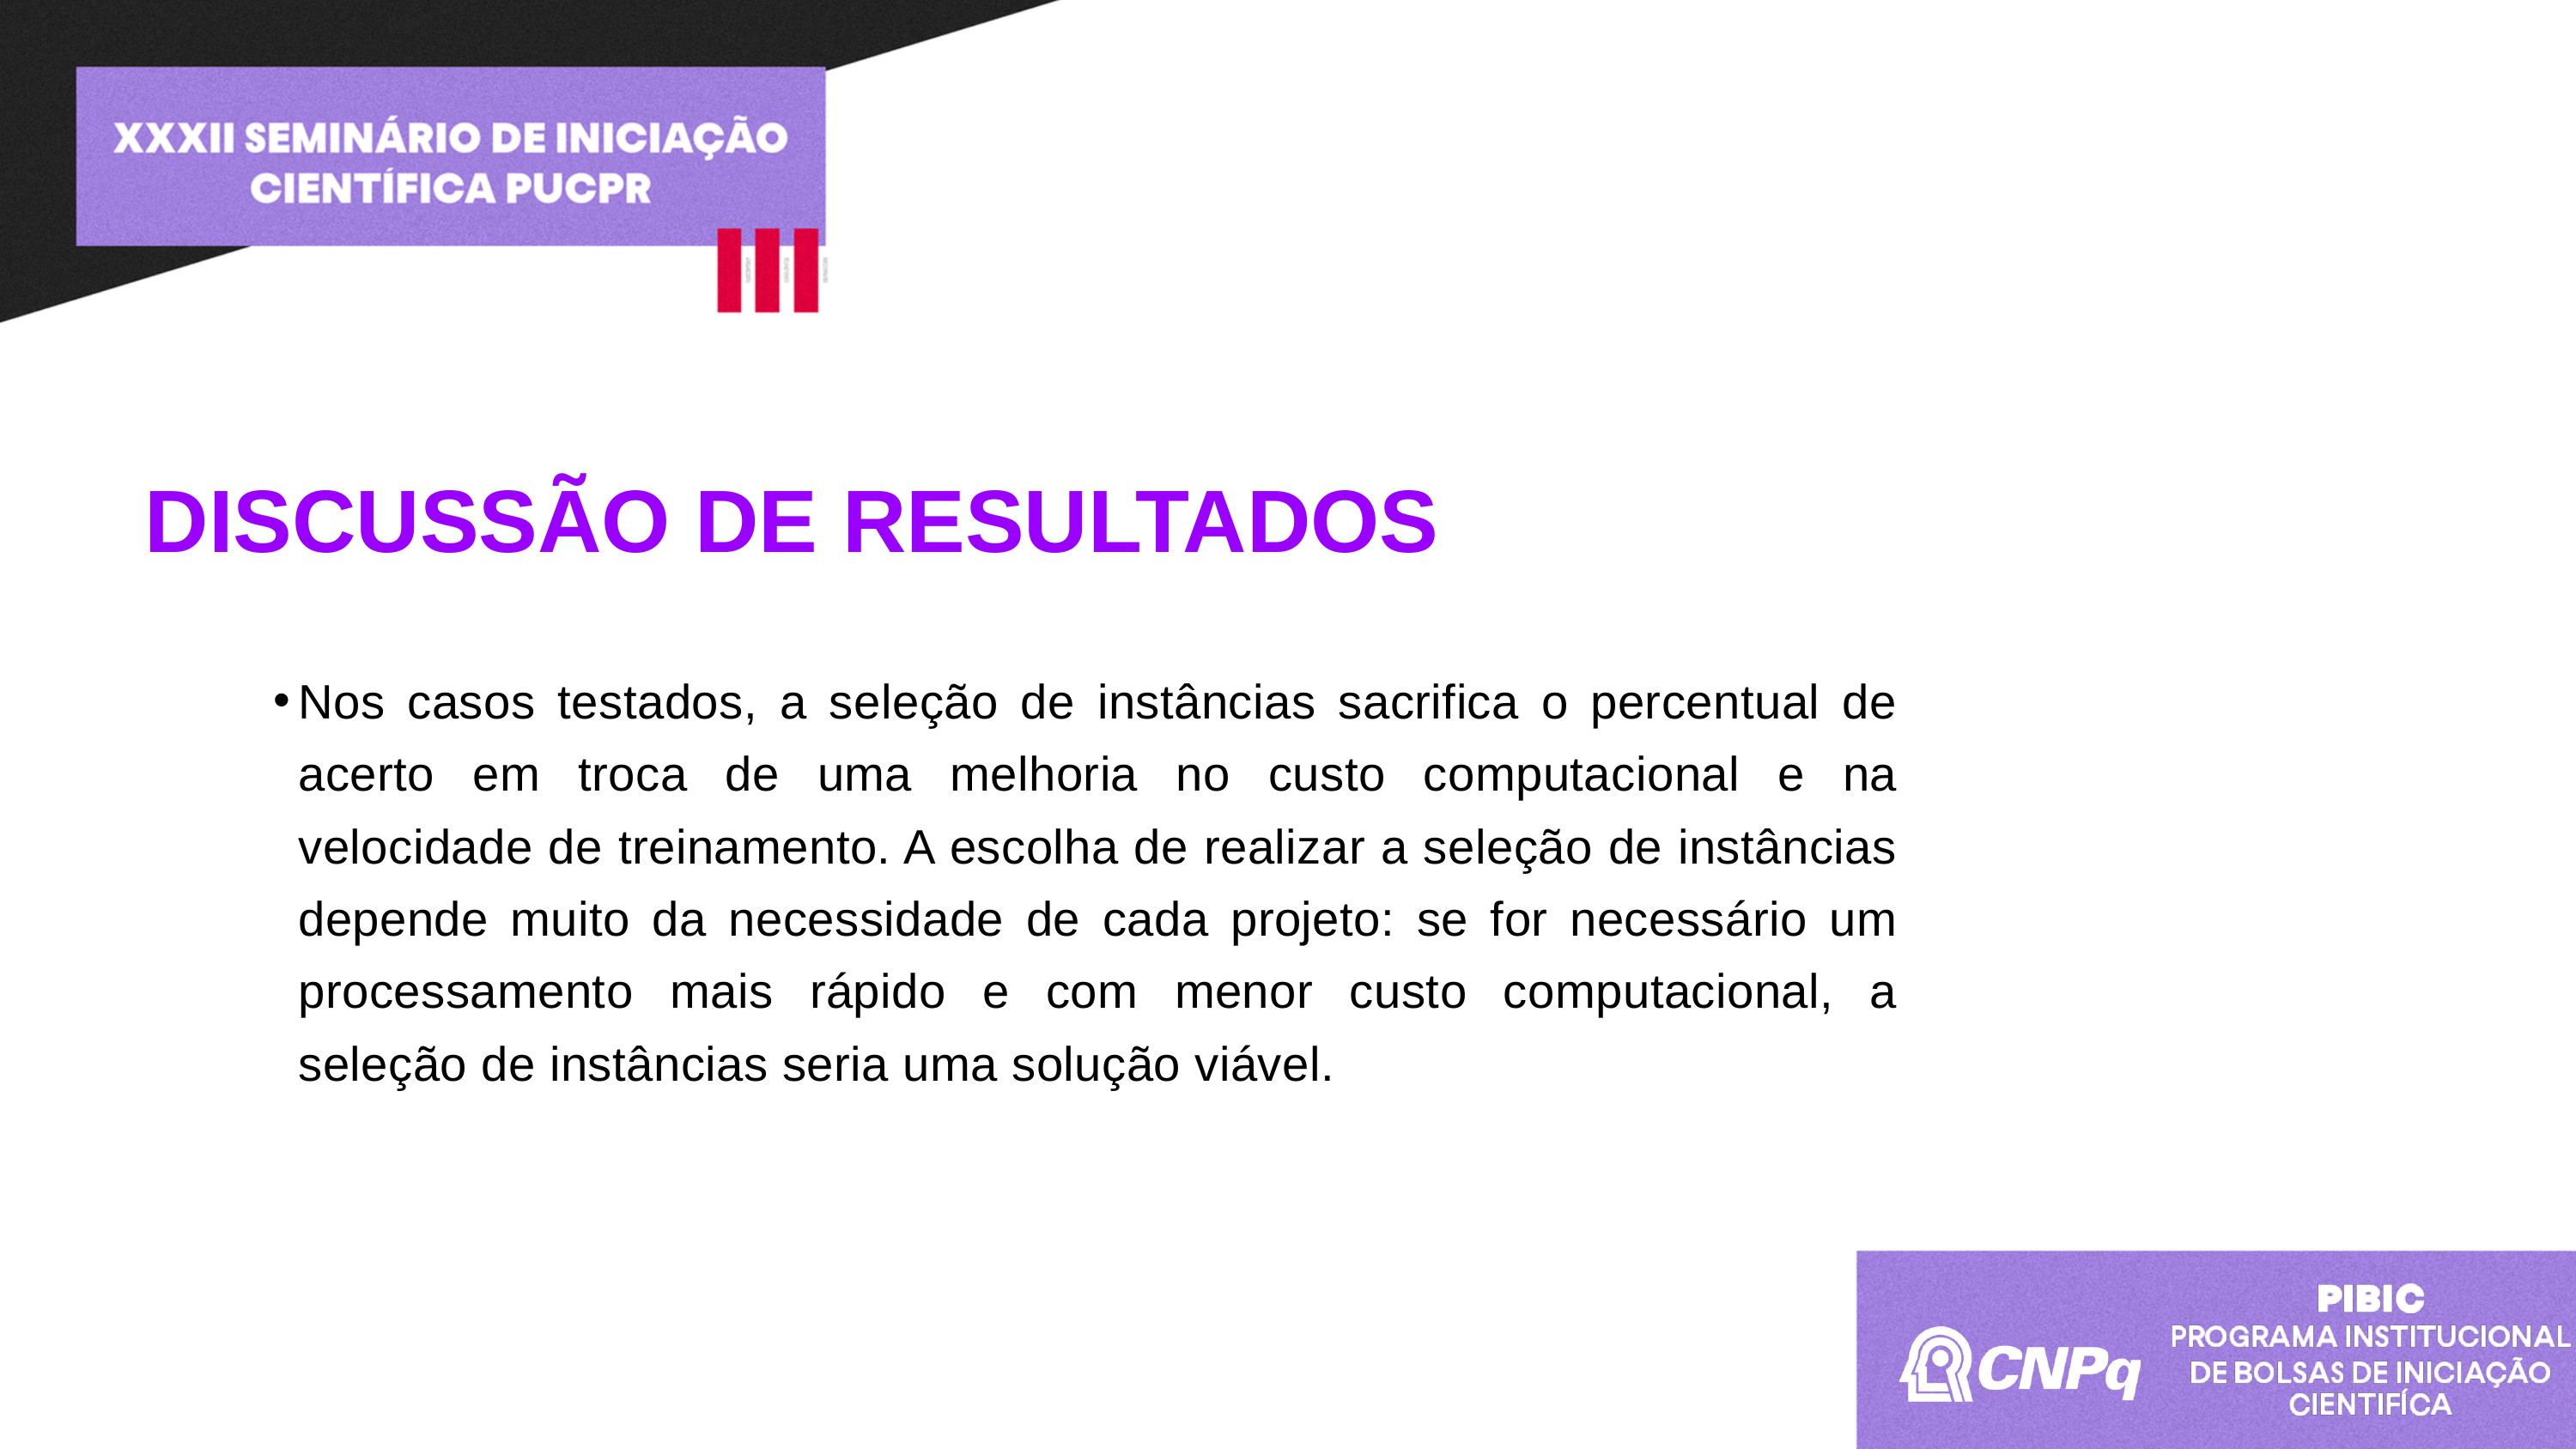

DISCUSSÃO DE RESULTADOS
Nos casos testados, a seleção de instâncias sacrifica o percentual de acerto em troca de uma melhoria no custo computacional e na velocidade de treinamento. A escolha de realizar a seleção de instâncias depende muito da necessidade de cada projeto: se for necessário um processamento mais rápido e com menor custo computacional, a seleção de instâncias seria uma solução viável.